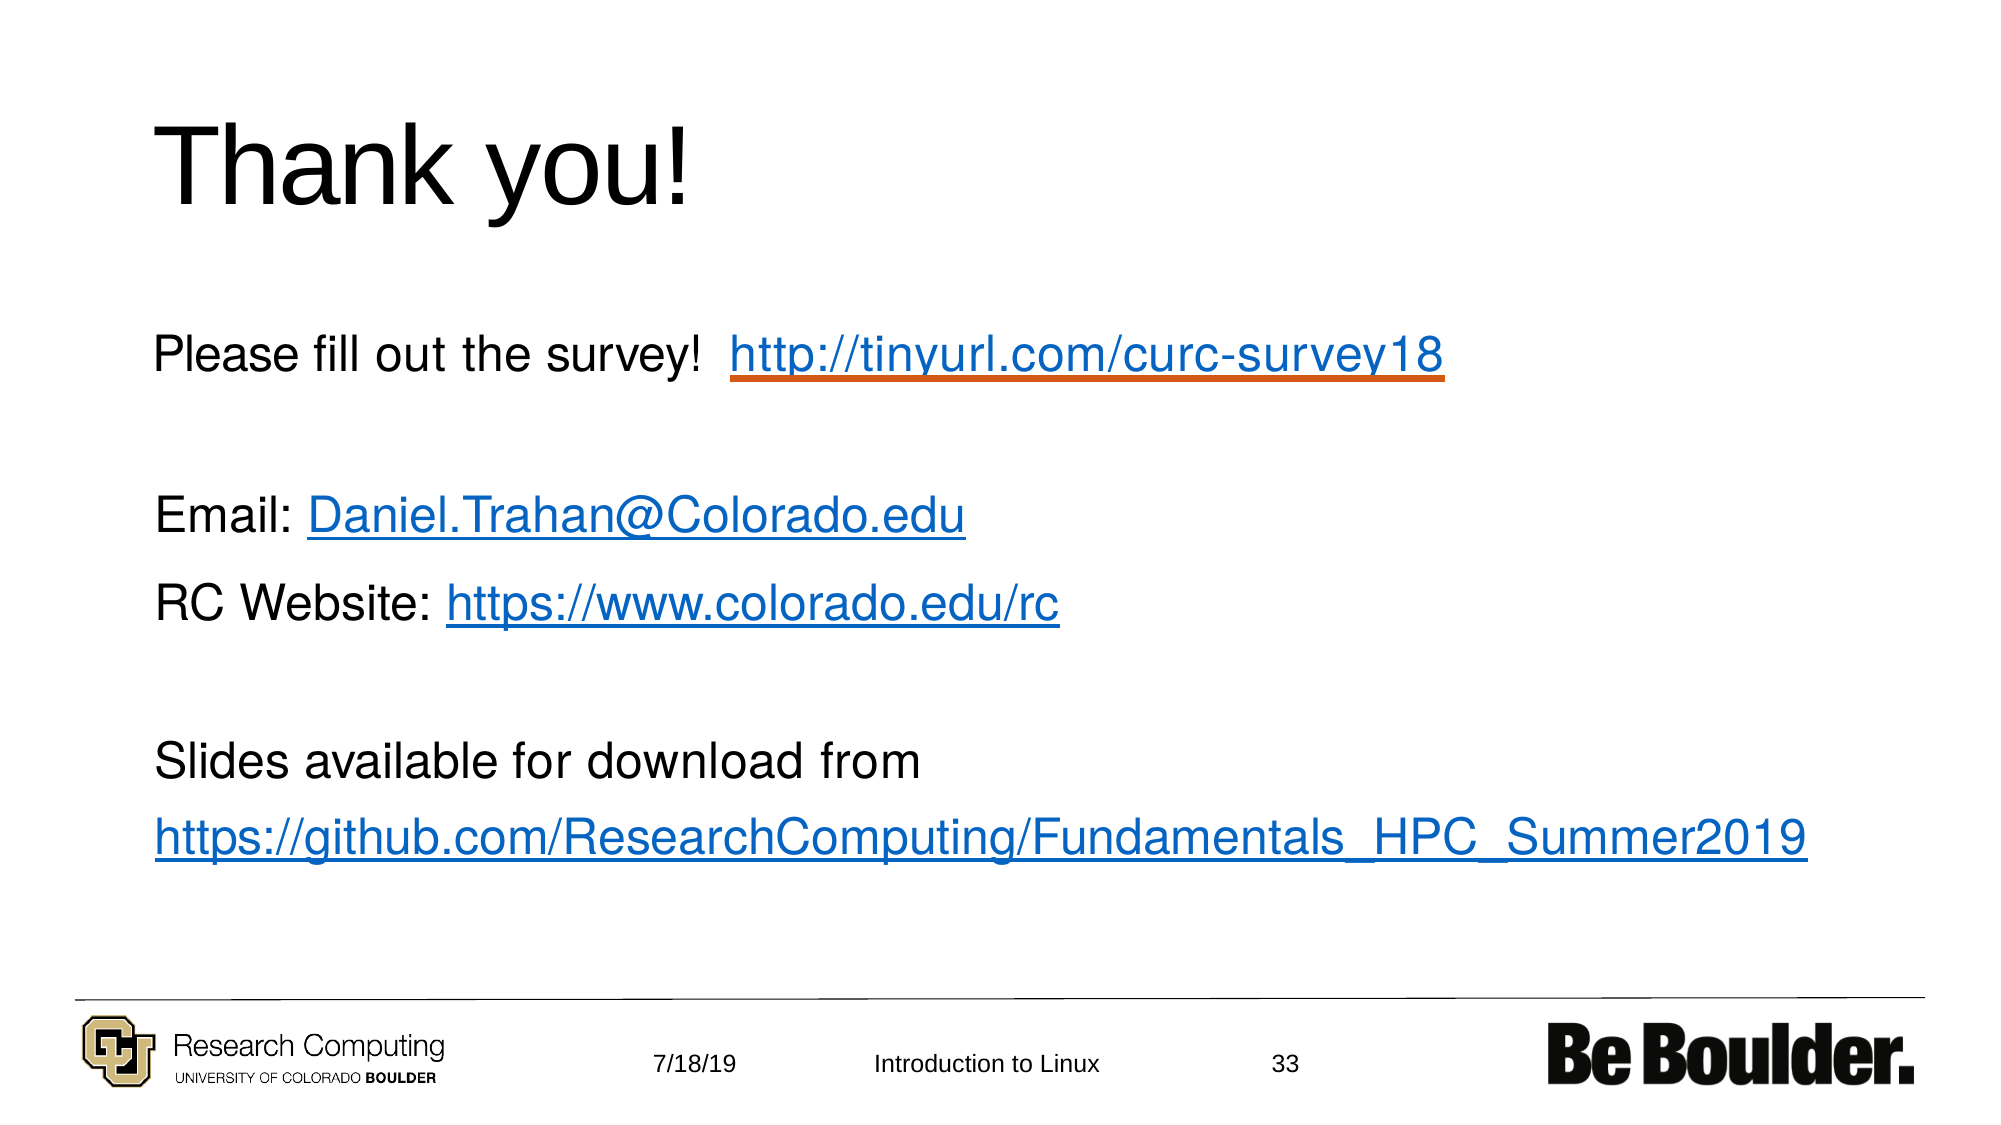

# Thank you!
Please fill out the survey!  http://tinyurl.com/curc-survey18

Email: Daniel.Trahan@Colorado.edu
RC Website: https://www.colorado.edu/rc

Slides available for download from
https://github.com/ResearchComputing/Fundamentals_HPC_Summer2019

7/18/19
33
Introduction to Linux